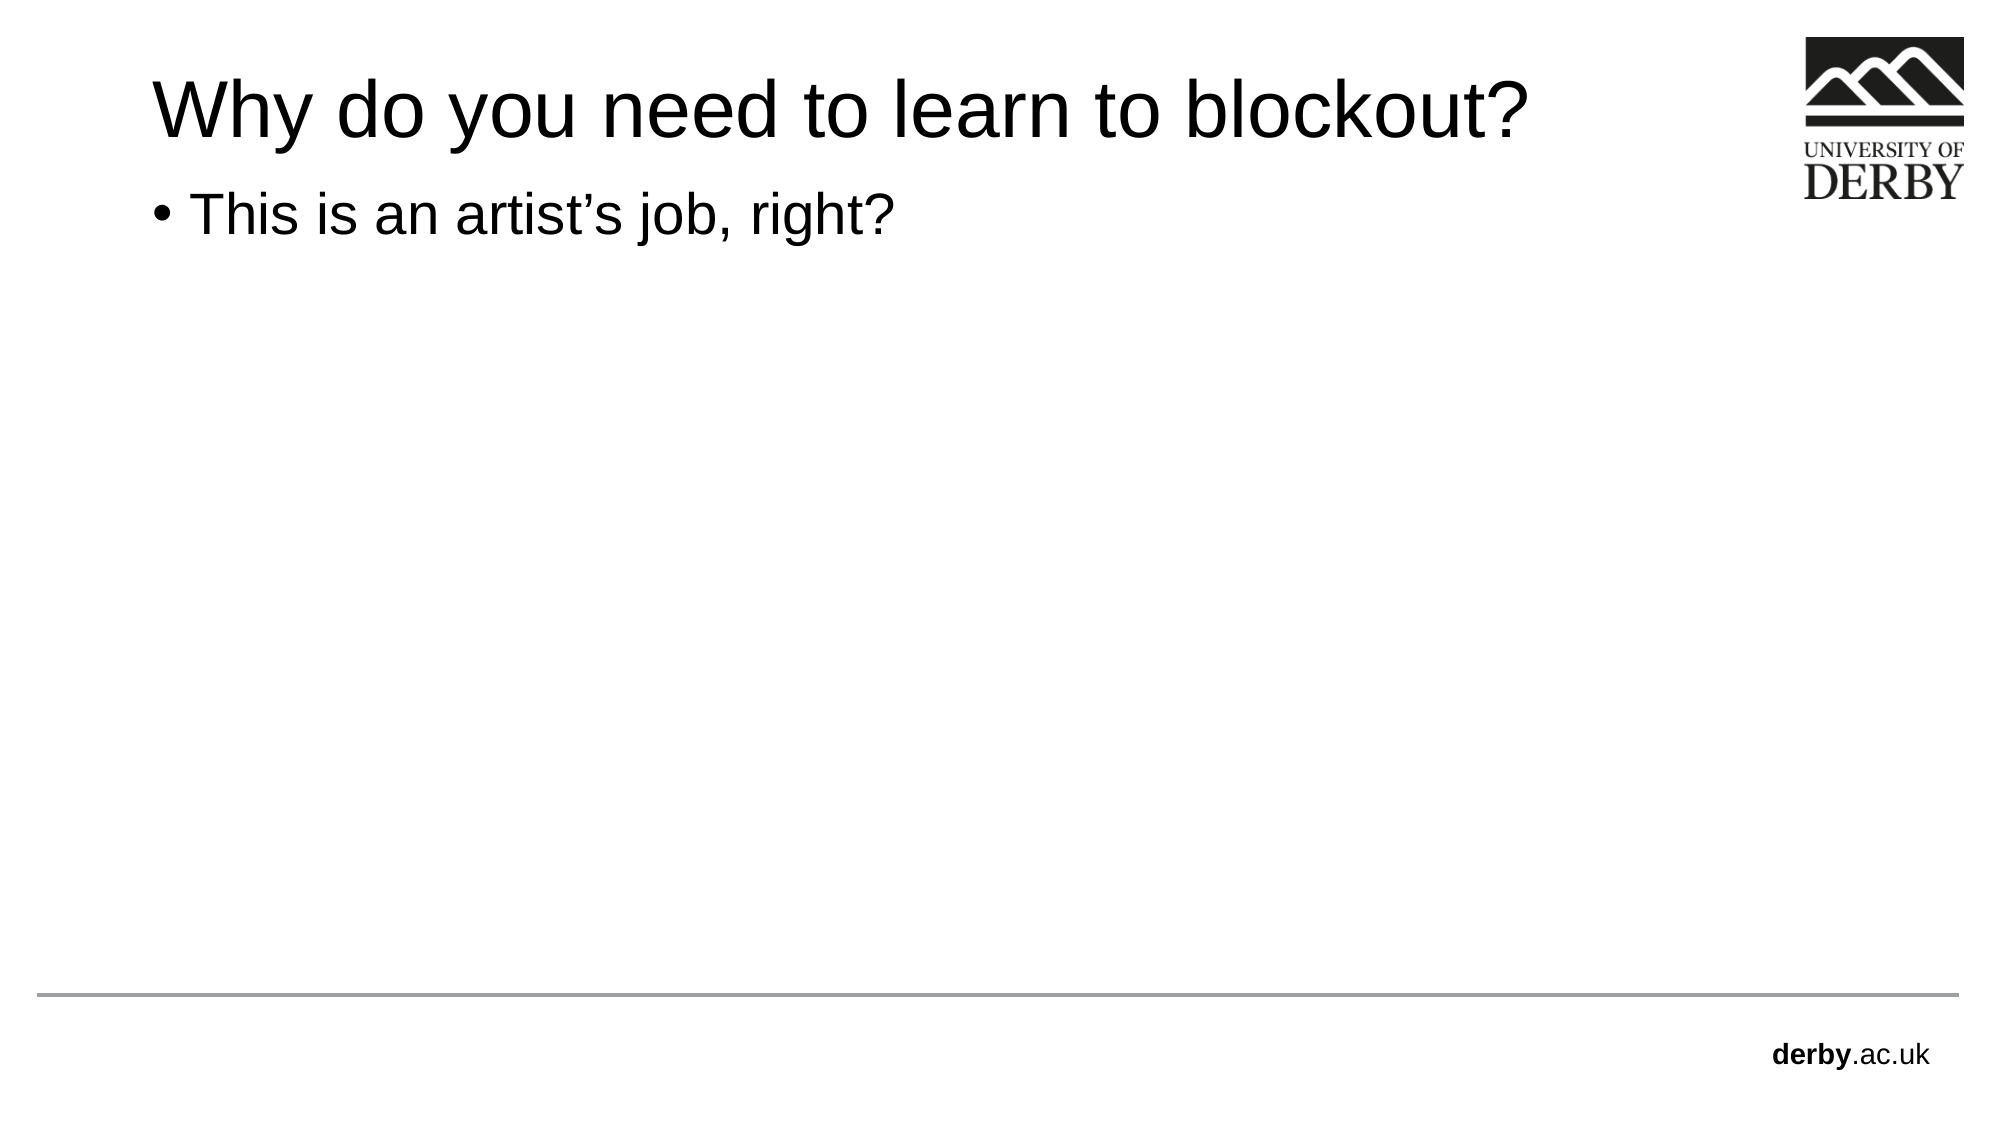

# Why do you need to learn to blockout?
This is an artist’s job, right?